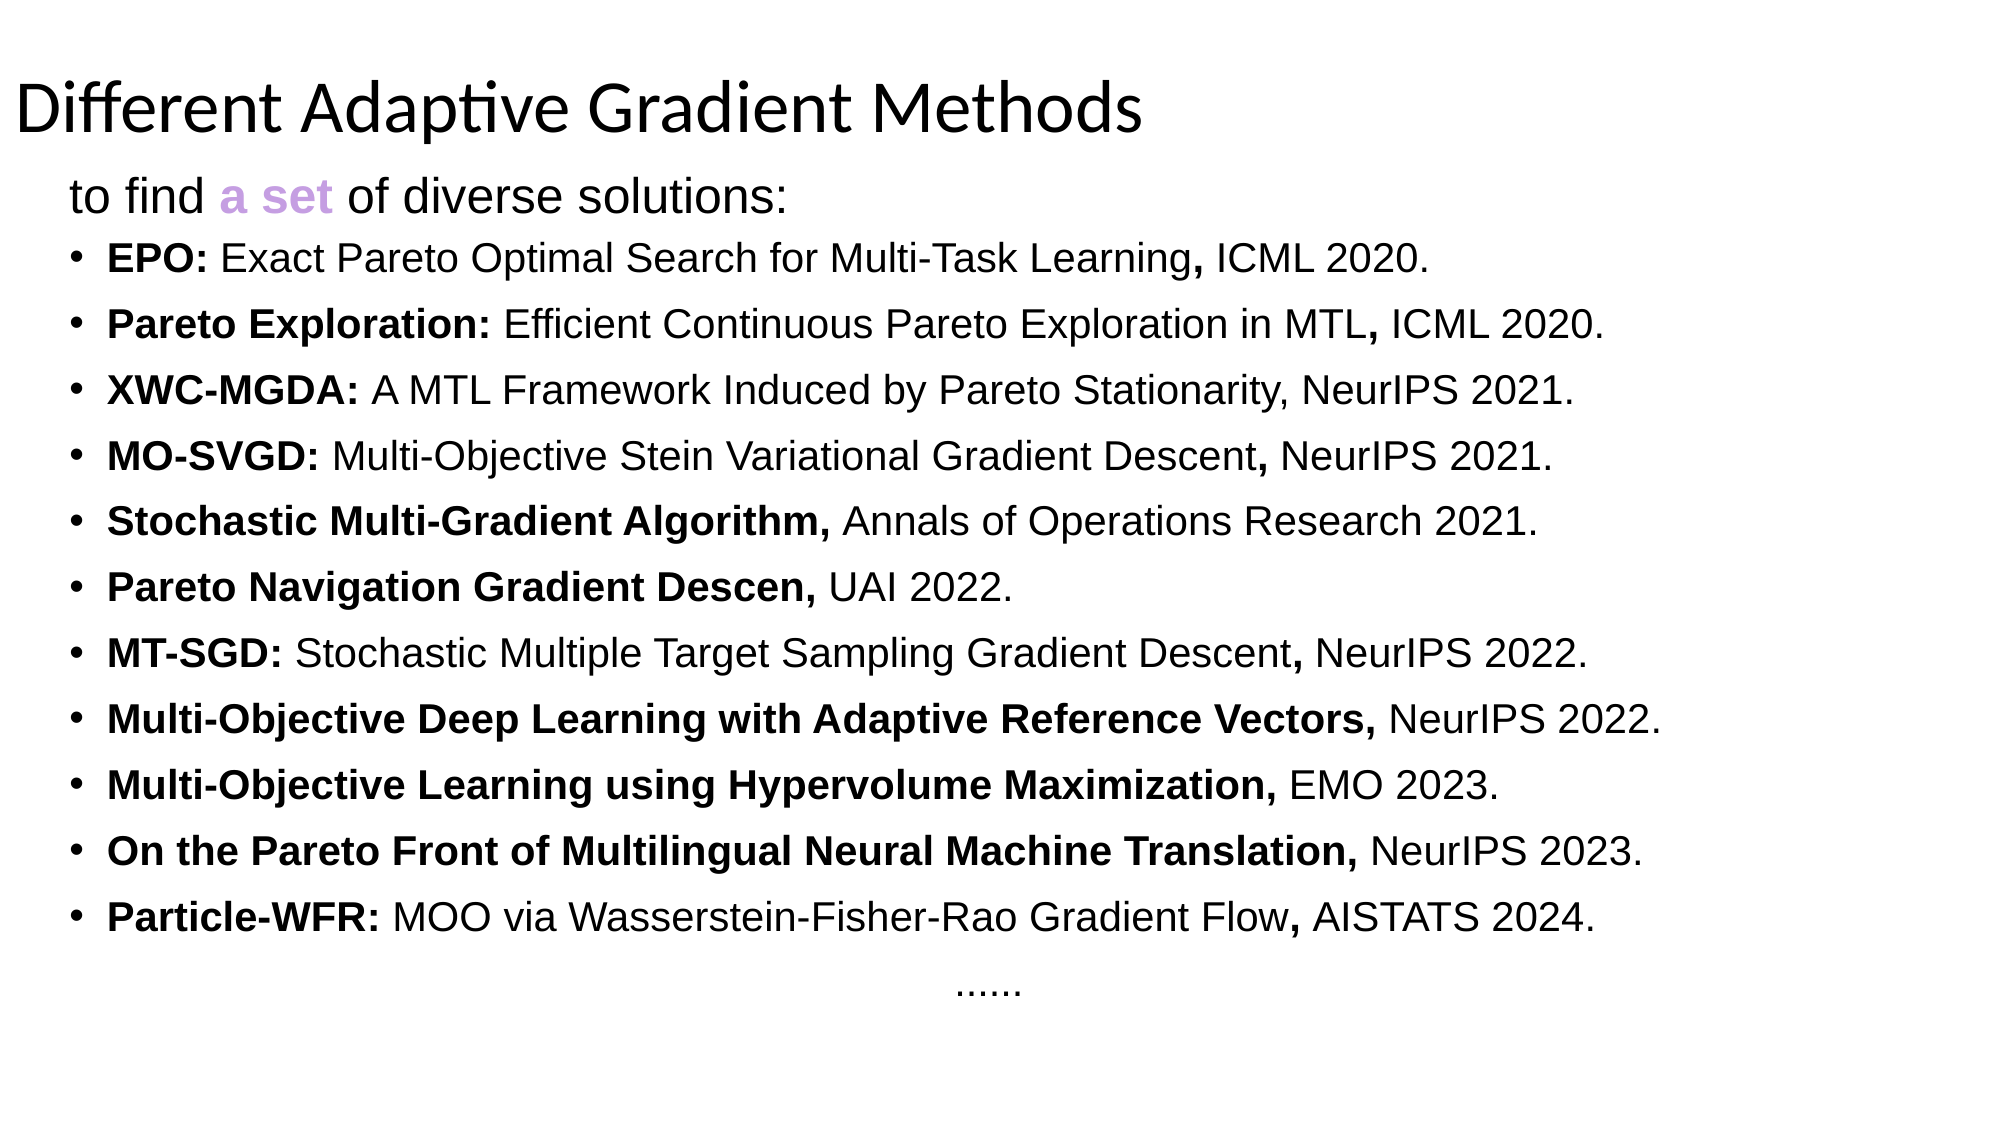

# Different Adaptive Gradient Methods
to find a set of diverse solutions:
EPO: Exact Pareto Optimal Search for Multi-Task Learning, ICML 2020.
Pareto Exploration: Efficient Continuous Pareto Exploration in MTL, ICML 2020.
XWC-MGDA: A MTL Framework Induced by Pareto Stationarity, NeurIPS 2021.
MO-SVGD: Multi-Objective Stein Variational Gradient Descent, NeurIPS 2021.
Stochastic Multi-Gradient Algorithm, Annals of Operations Research 2021.
Pareto Navigation Gradient Descen, UAI 2022.
MT-SGD: Stochastic Multiple Target Sampling Gradient Descent, NeurIPS 2022.
Multi-Objective Deep Learning with Adaptive Reference Vectors, NeurIPS 2022.
Multi-Objective Learning using Hypervolume Maximization, EMO 2023.
On the Pareto Front of Multilingual Neural Machine Translation, NeurIPS 2023.
Particle-WFR: MOO via Wasserstein-Fisher-Rao Gradient Flow, AISTATS 2024.
......